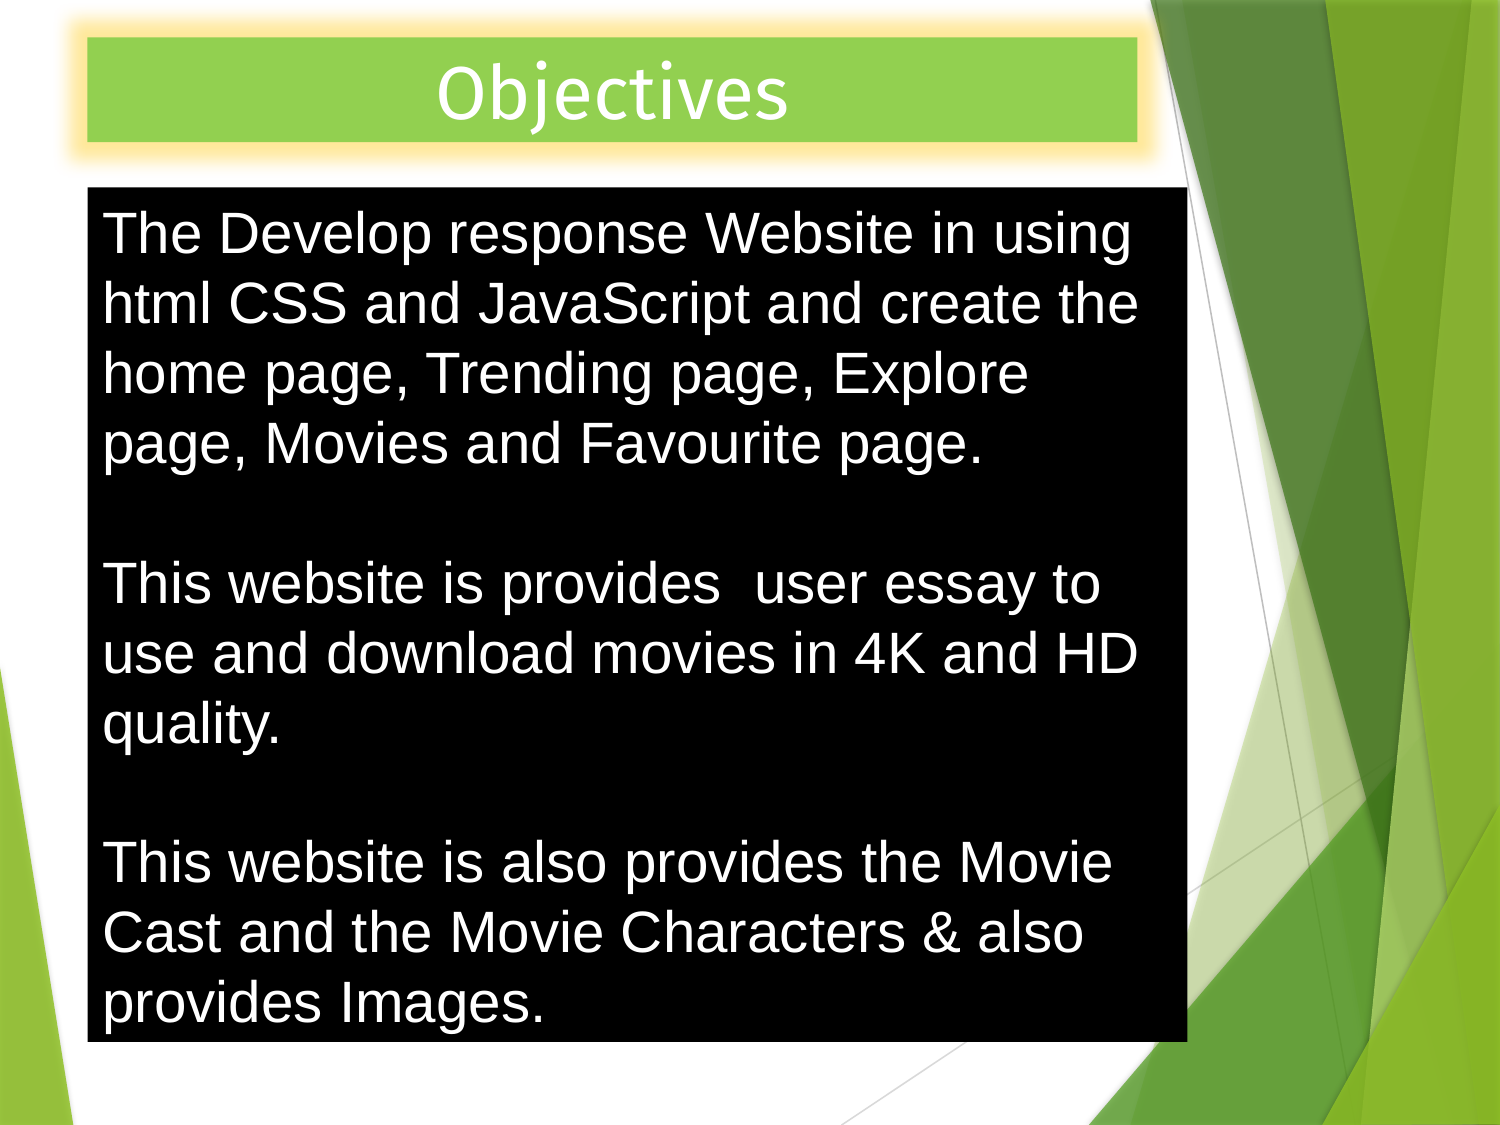

Objectives
The Develop response Website in using html CSS and JavaScript and create the home page, Trending page, Explore page, Movies and Favourite page.

This website is provides  user essay to use and download movies in 4K and HD quality.

This website is also provides the Movie Cast and the Movie Characters & also provides Images.